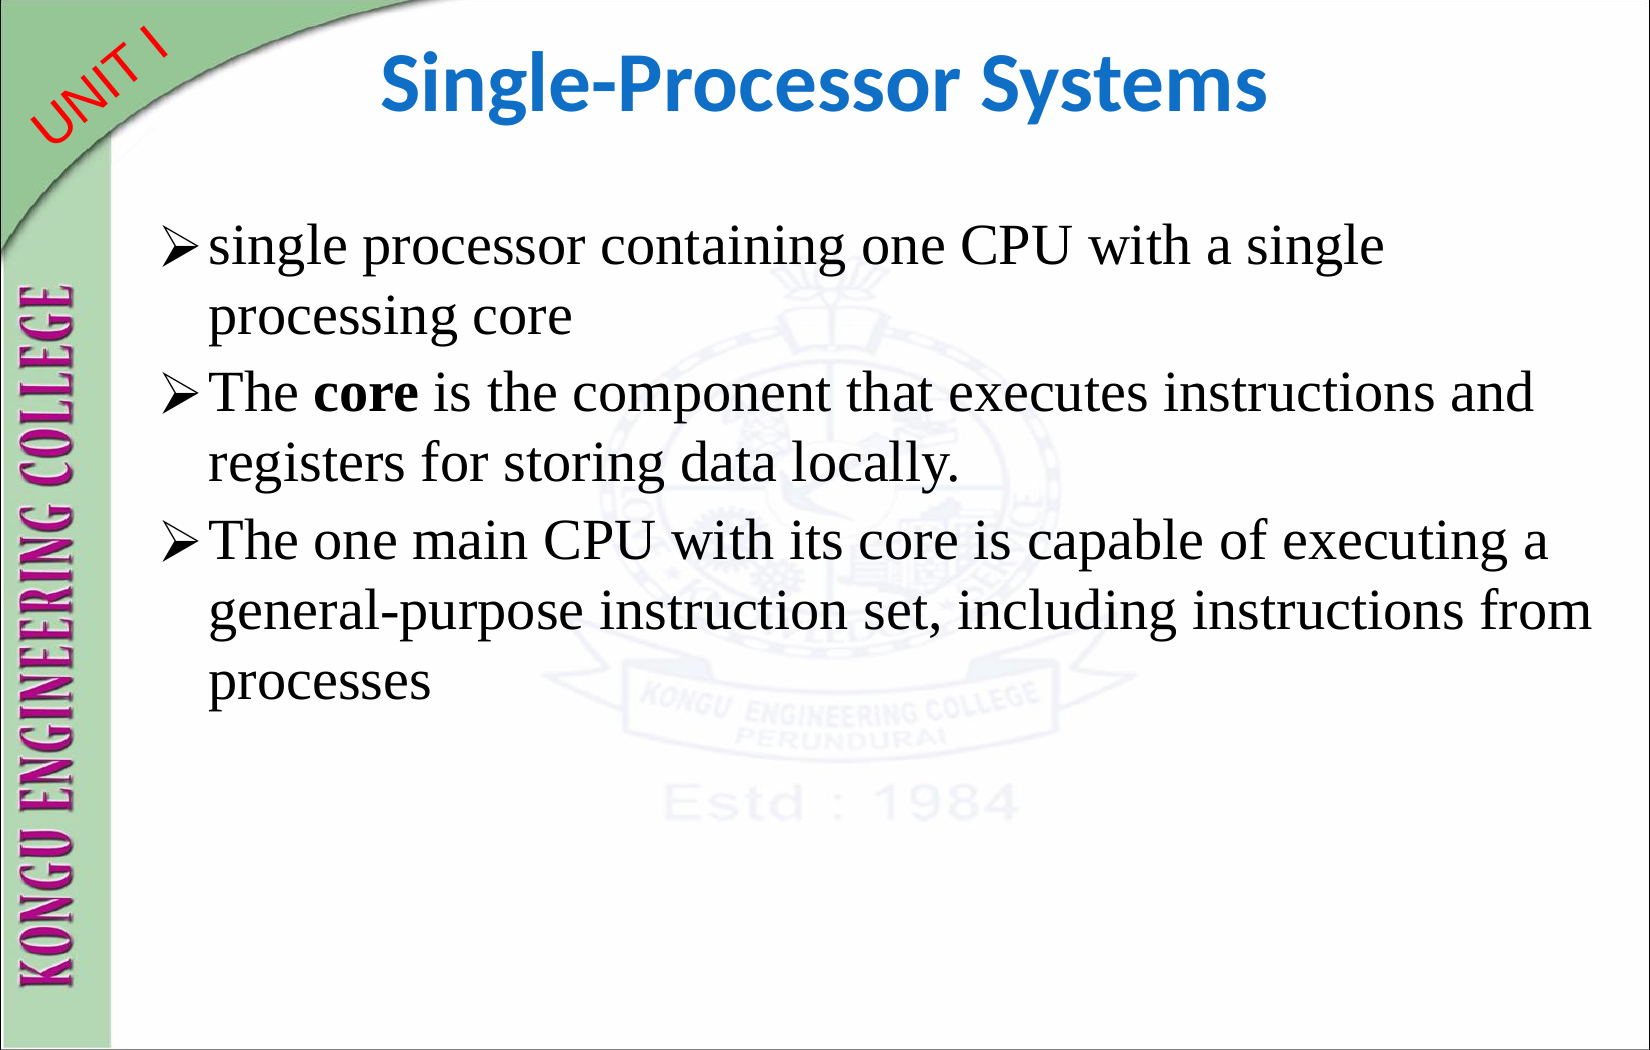

# Single-Processor Systems
single processor containing one CPU with a single processing core
The core is the component that executes instructions and registers for storing data locally.
The one main CPU with its core is capable of executing a general-purpose instruction set, including instructions from processes